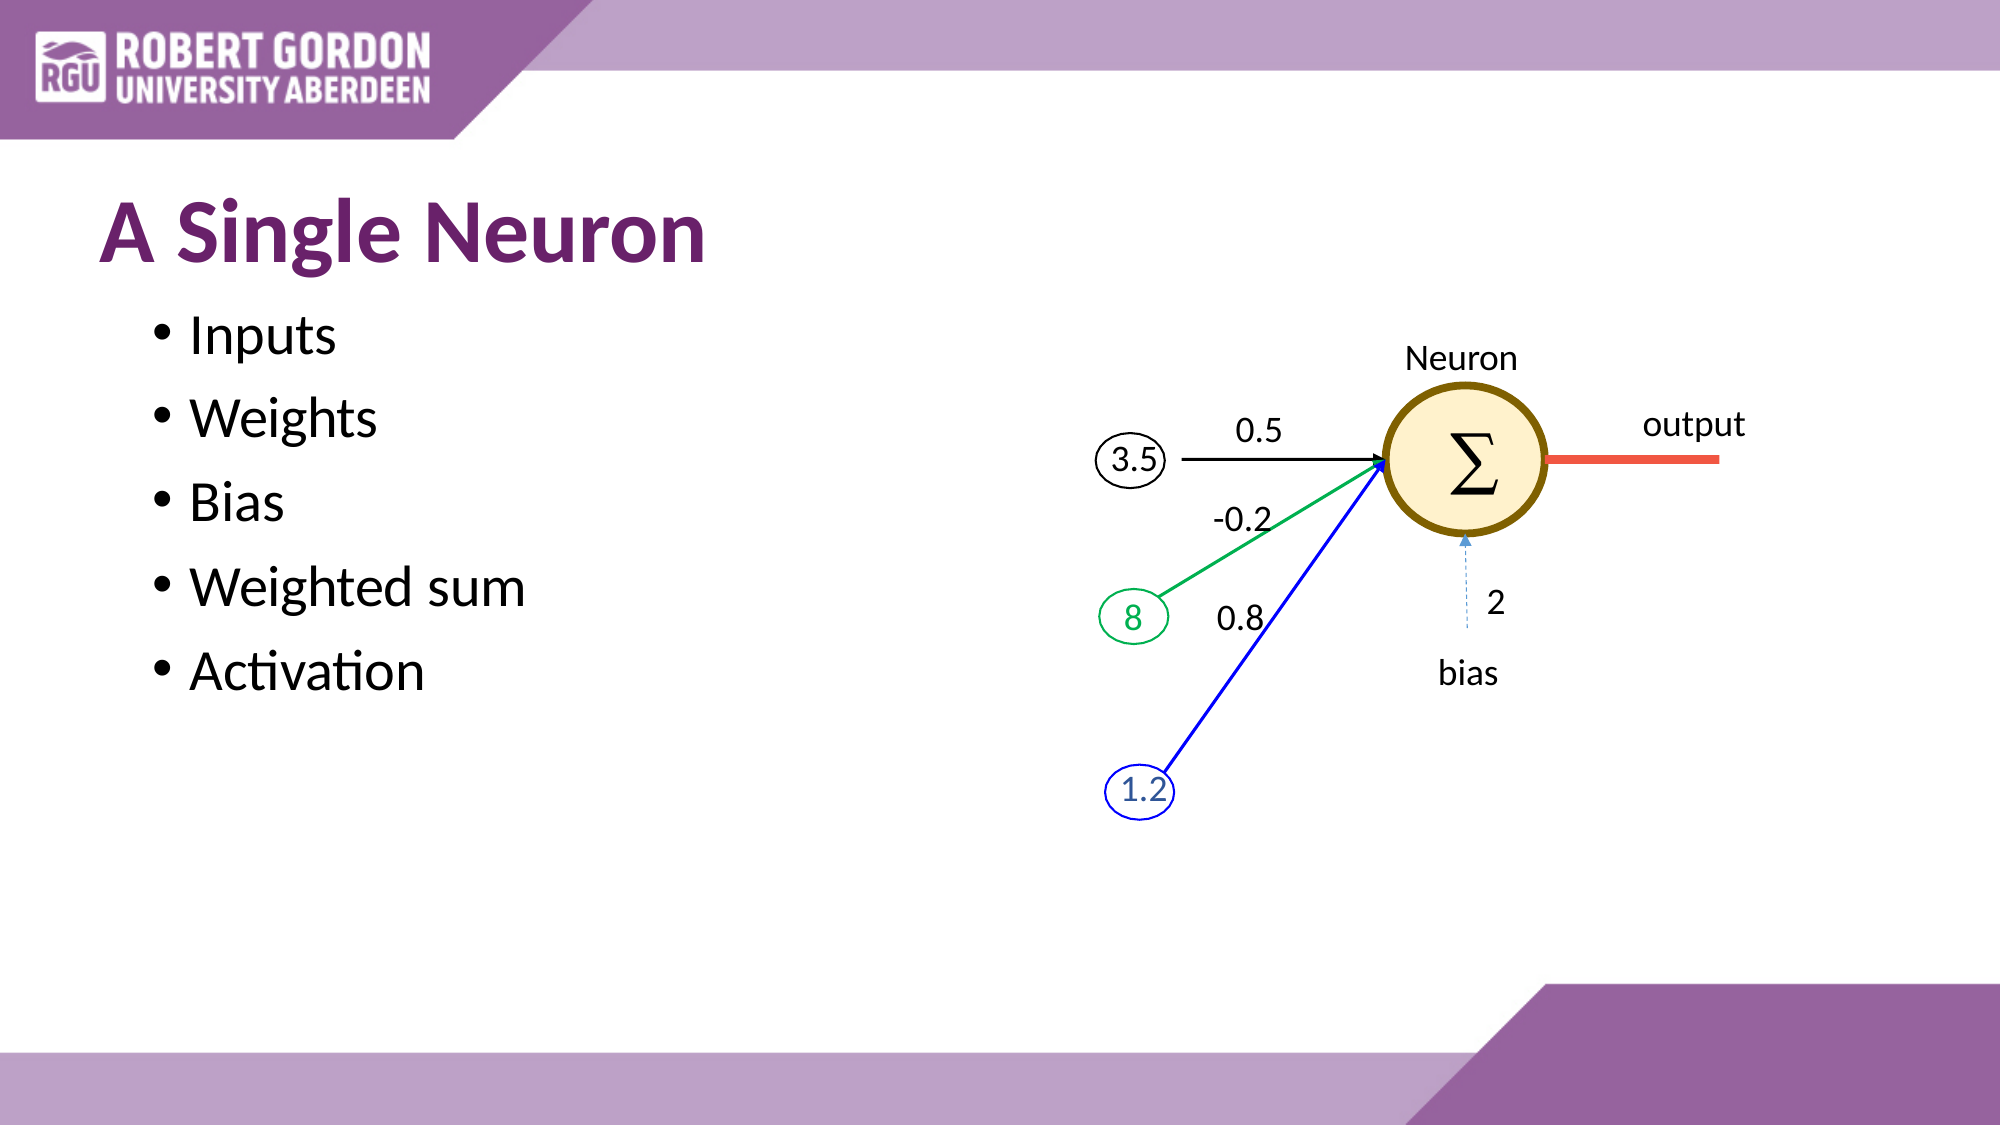

# A Single Neuron
Inputs
Neuron
Weights
Bias
Weighted sum
Activation

output
0.5
∑

3.5

-0.2
2
bias
8	0.8
1.2